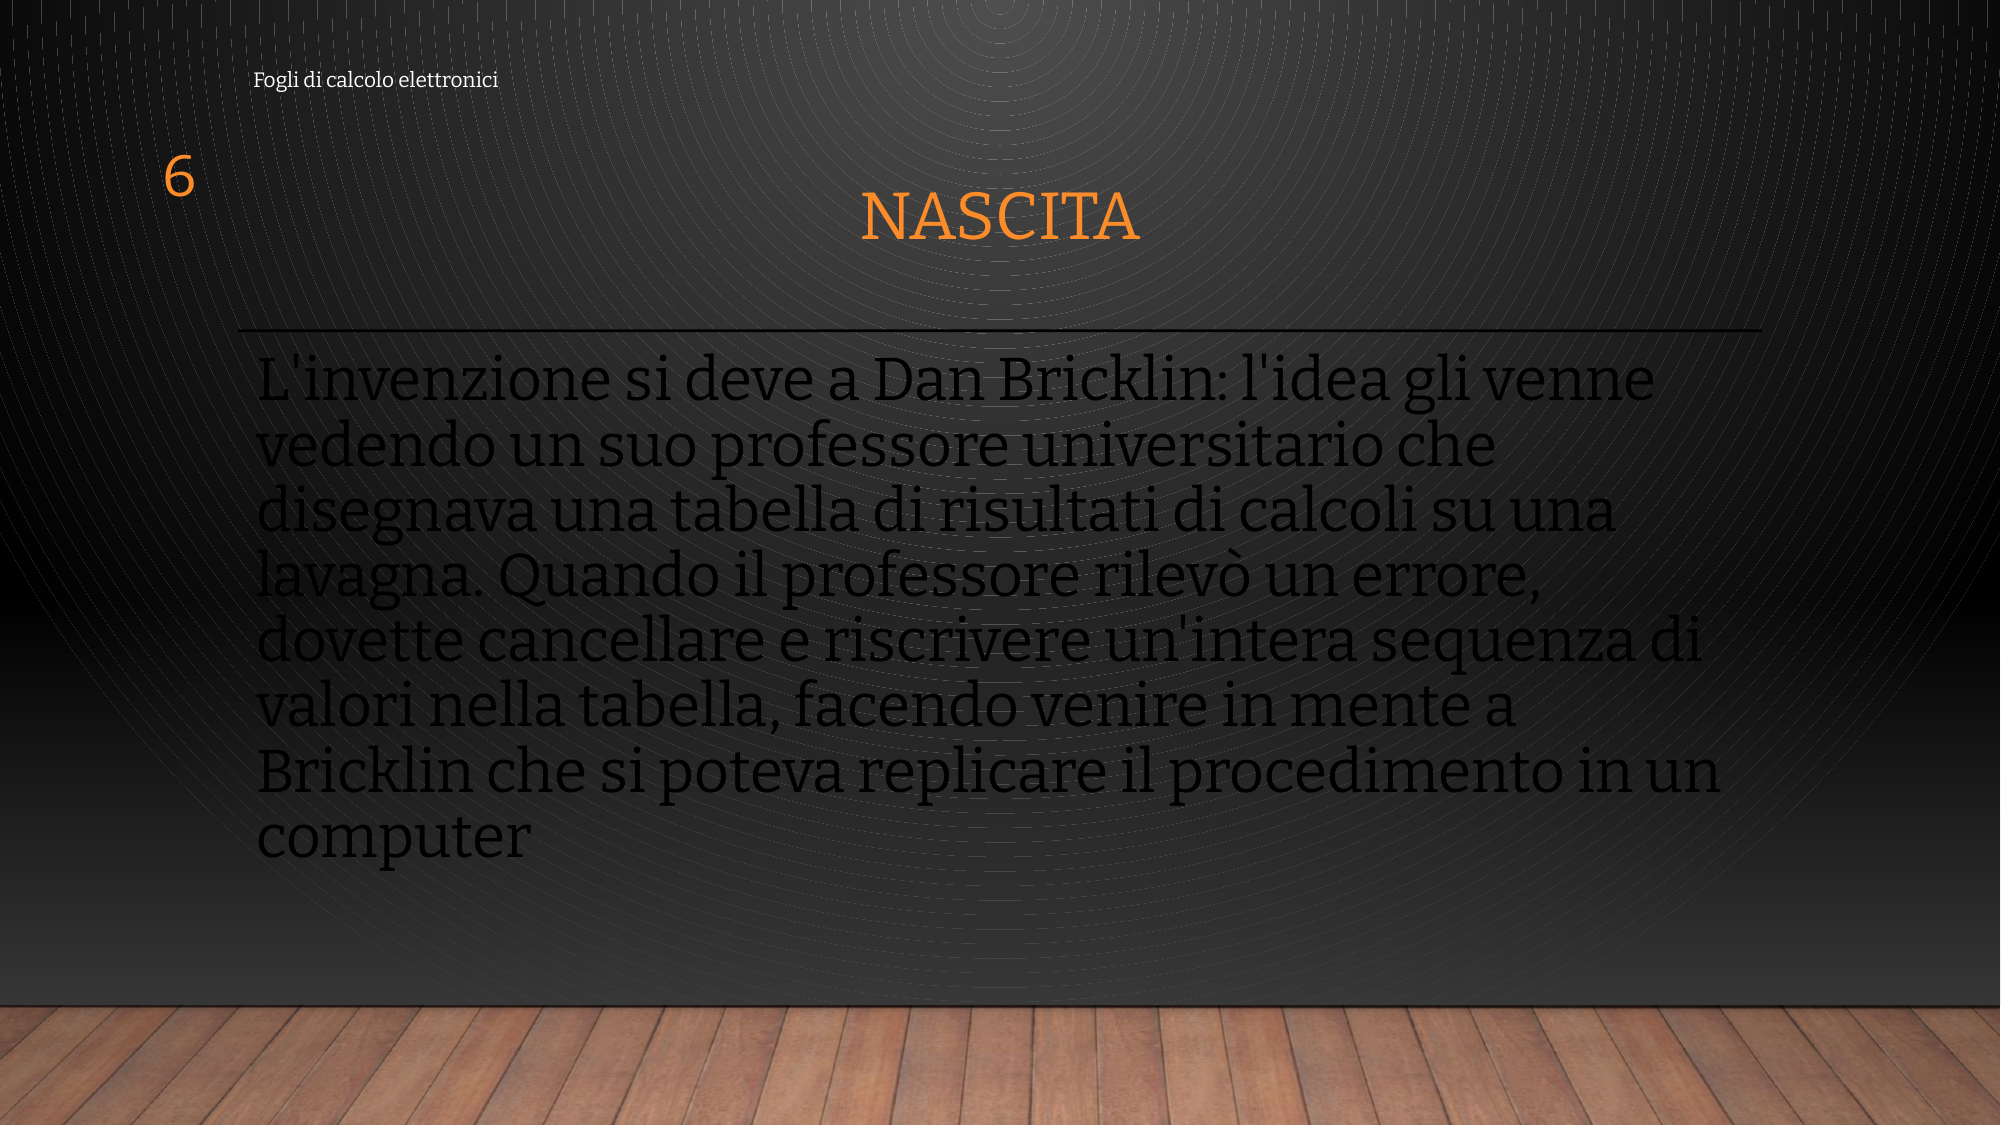

Fogli di calcolo elettronici
6
# nascita
L'invenzione si deve a Dan Bricklin: l'idea gli venne vedendo un suo professore universitario che disegnava una tabella di risultati di calcoli su una lavagna. Quando il professore rilevò un errore, dovette cancellare e riscrivere un'intera sequenza di valori nella tabella, facendo venire in mente a Bricklin che si poteva replicare il procedimento in un computer